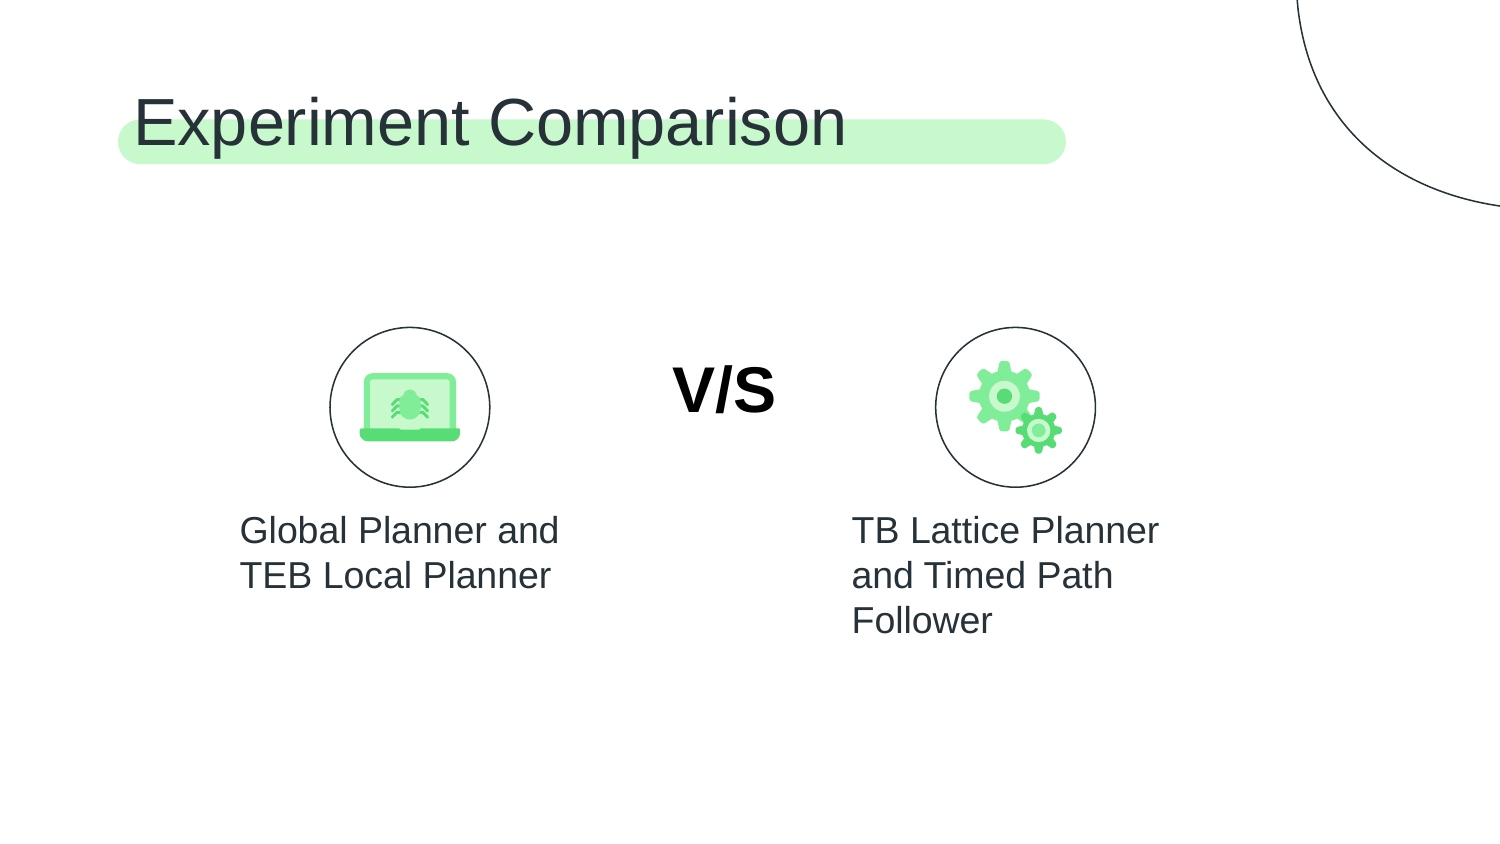

# Experiment Comparison

V/S

Global Planner and TEB Local Planner
TB Lattice Planner and Timed Path Follower